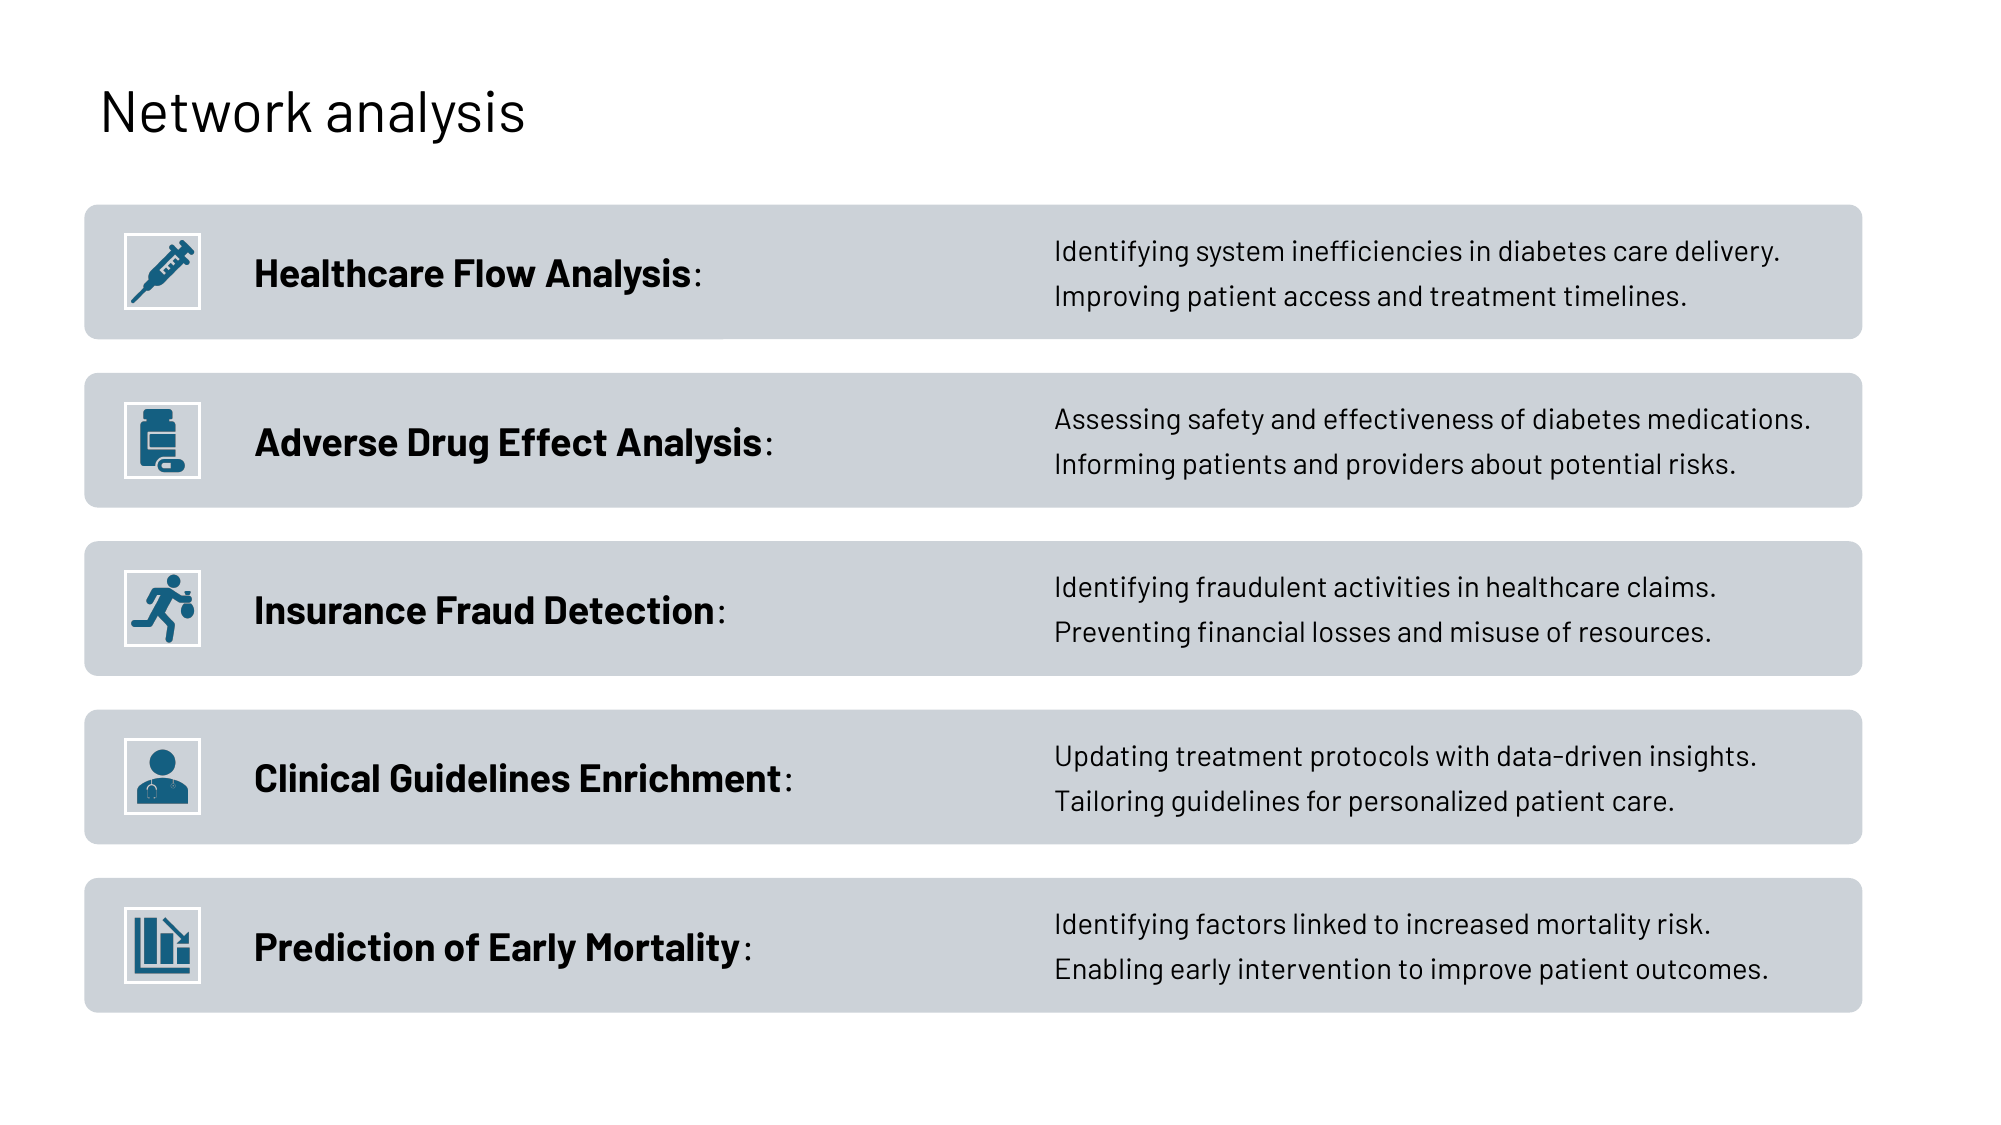

# Network analysis
Healthcare Flow Analysis:
Identifying system inefficiencies in diabetes care delivery.
Improving patient access and treatment timelines.
Adverse Drug Effect Analysis:
Assessing safety and effectiveness of diabetes medications.
Informing patients and providers about potential risks.
Insurance Fraud Detection:
Identifying fraudulent activities in healthcare claims.
Preventing financial losses and misuse of resources.
Clinical Guidelines Enrichment:
Updating treatment protocols with data-driven insights.
Tailoring guidelines for personalized patient care.
Prediction of Early Mortality:
Identifying factors linked to increased mortality risk.
Enabling early intervention to improve patient outcomes.